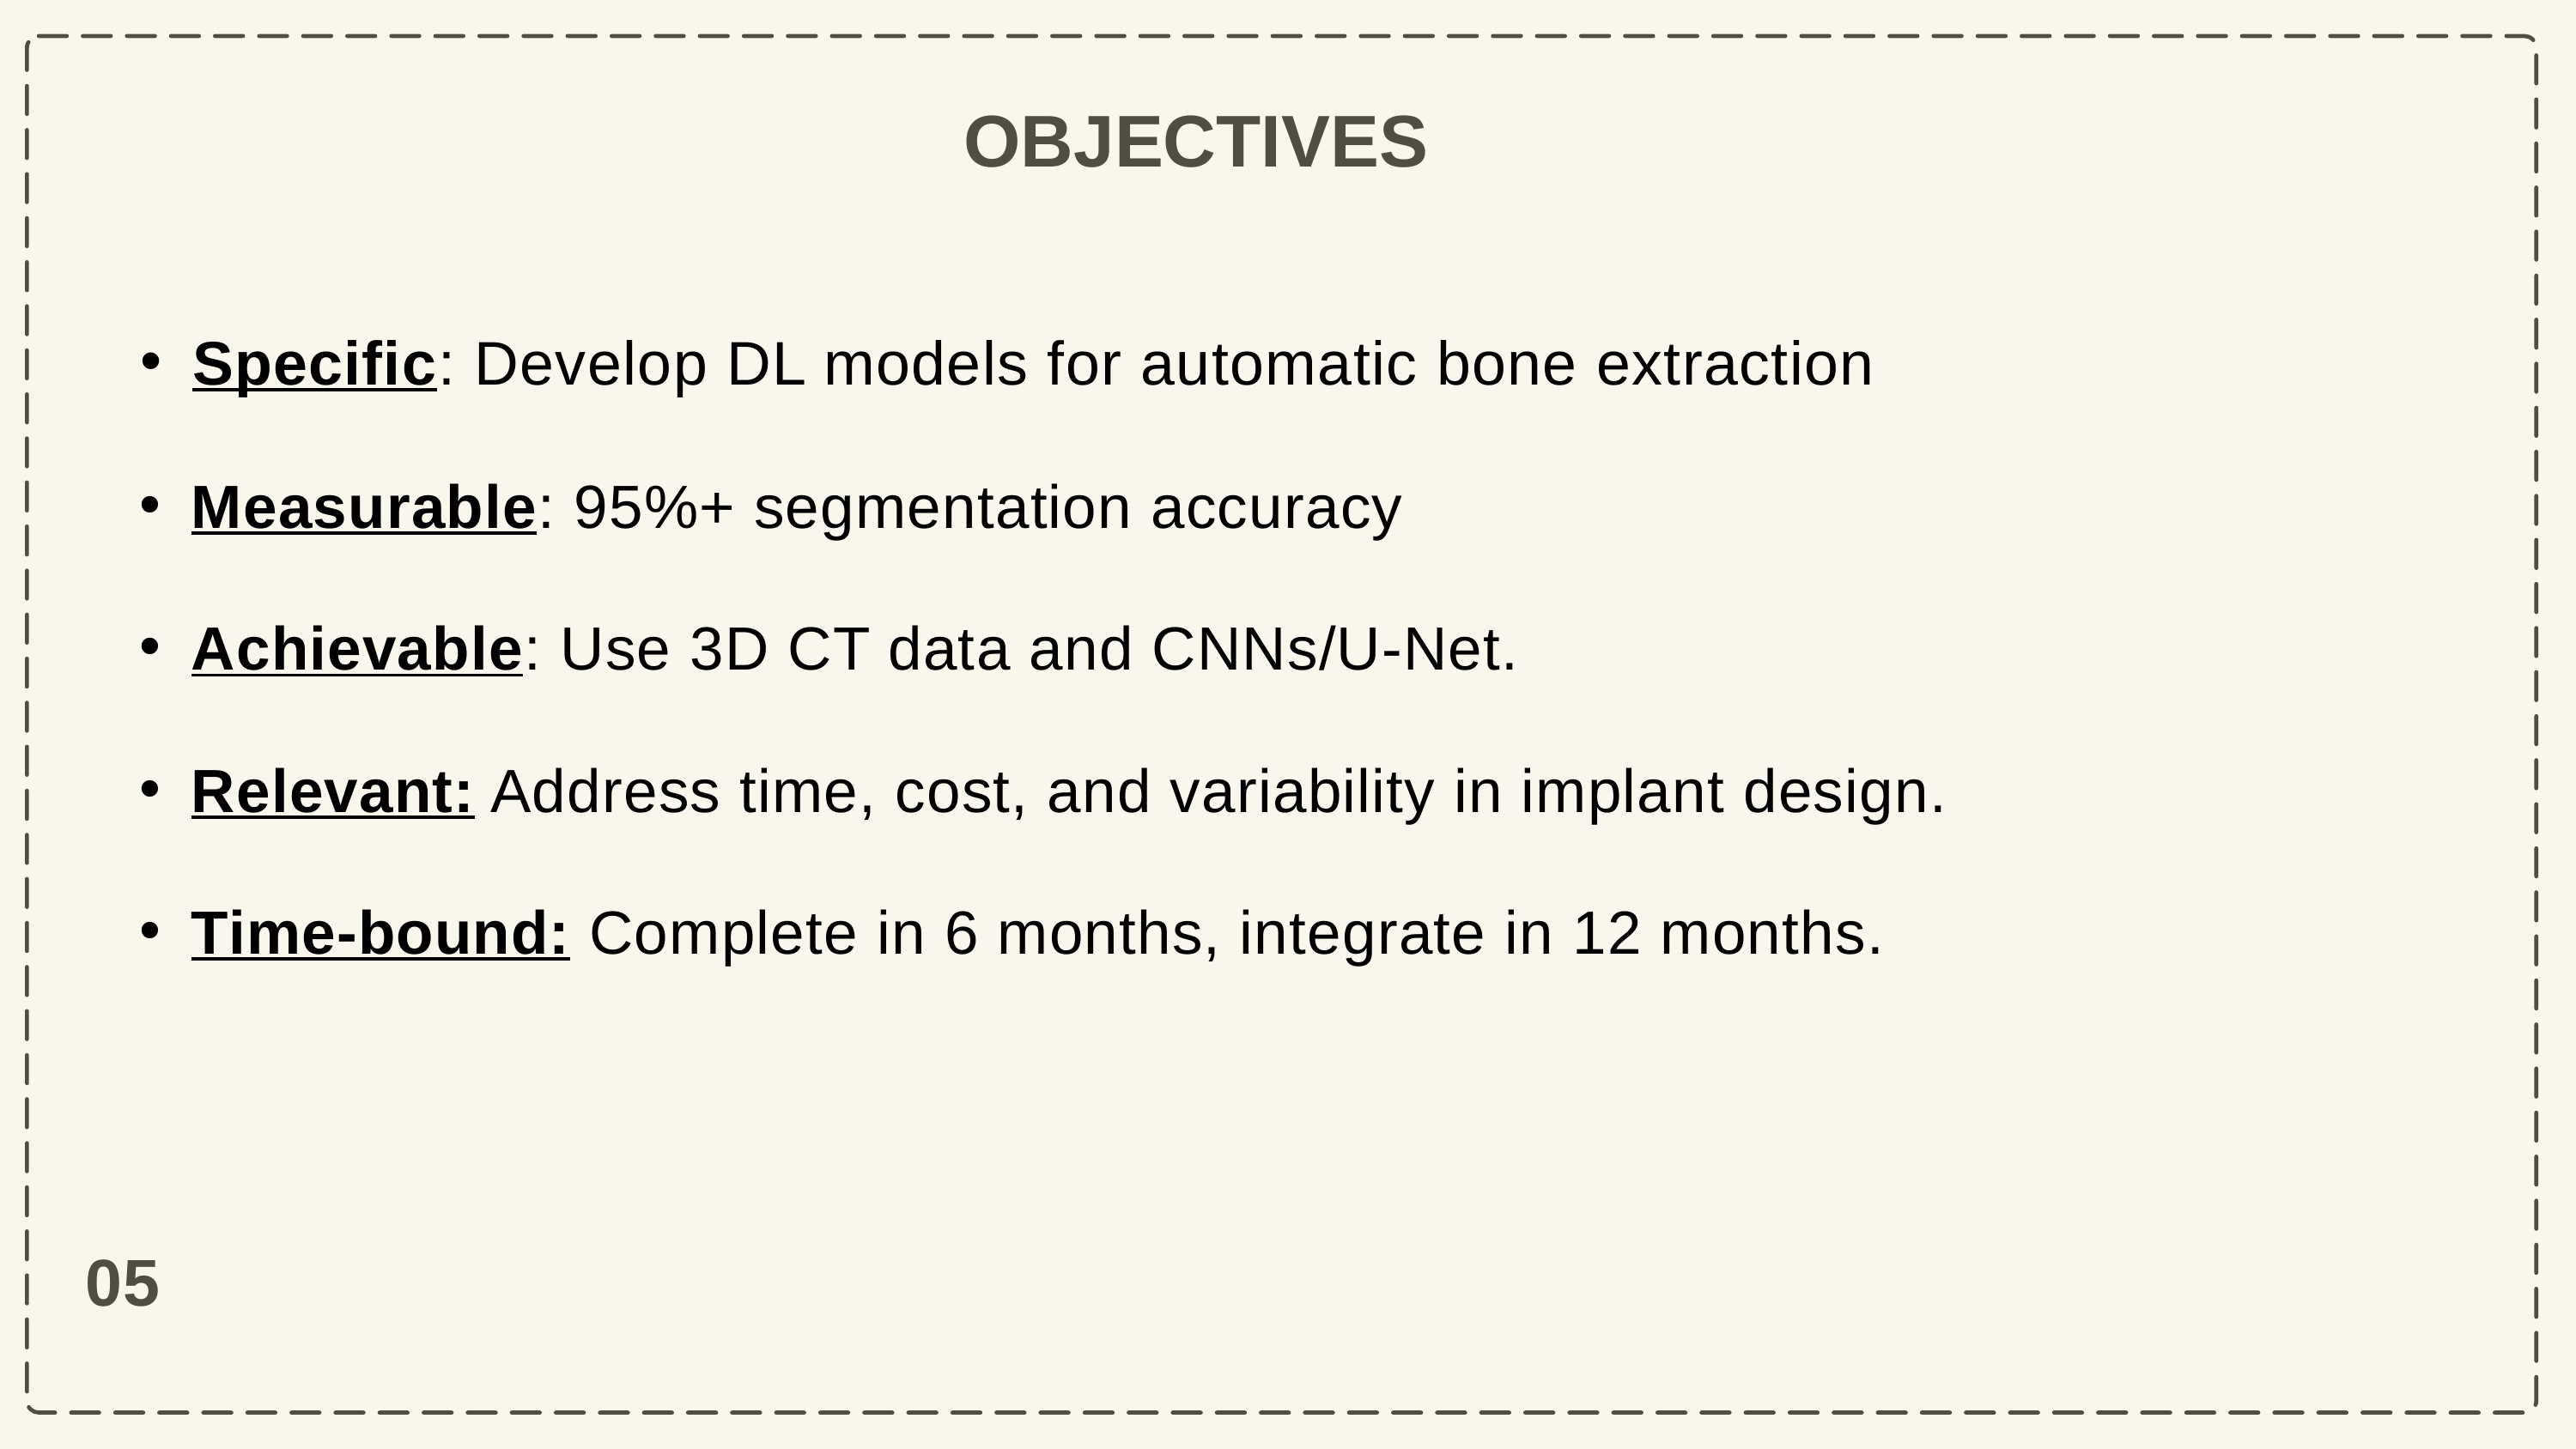

OBJECTIVES
Specific: Develop DL models for automatic bone extraction
Measurable: 95%+ segmentation accuracy
Achievable: Use 3D CT data and CNNs/U-Net.
Relevant: Address time, cost, and variability in implant design.
Time-bound: Complete in 6 months, integrate in 12 months.
05